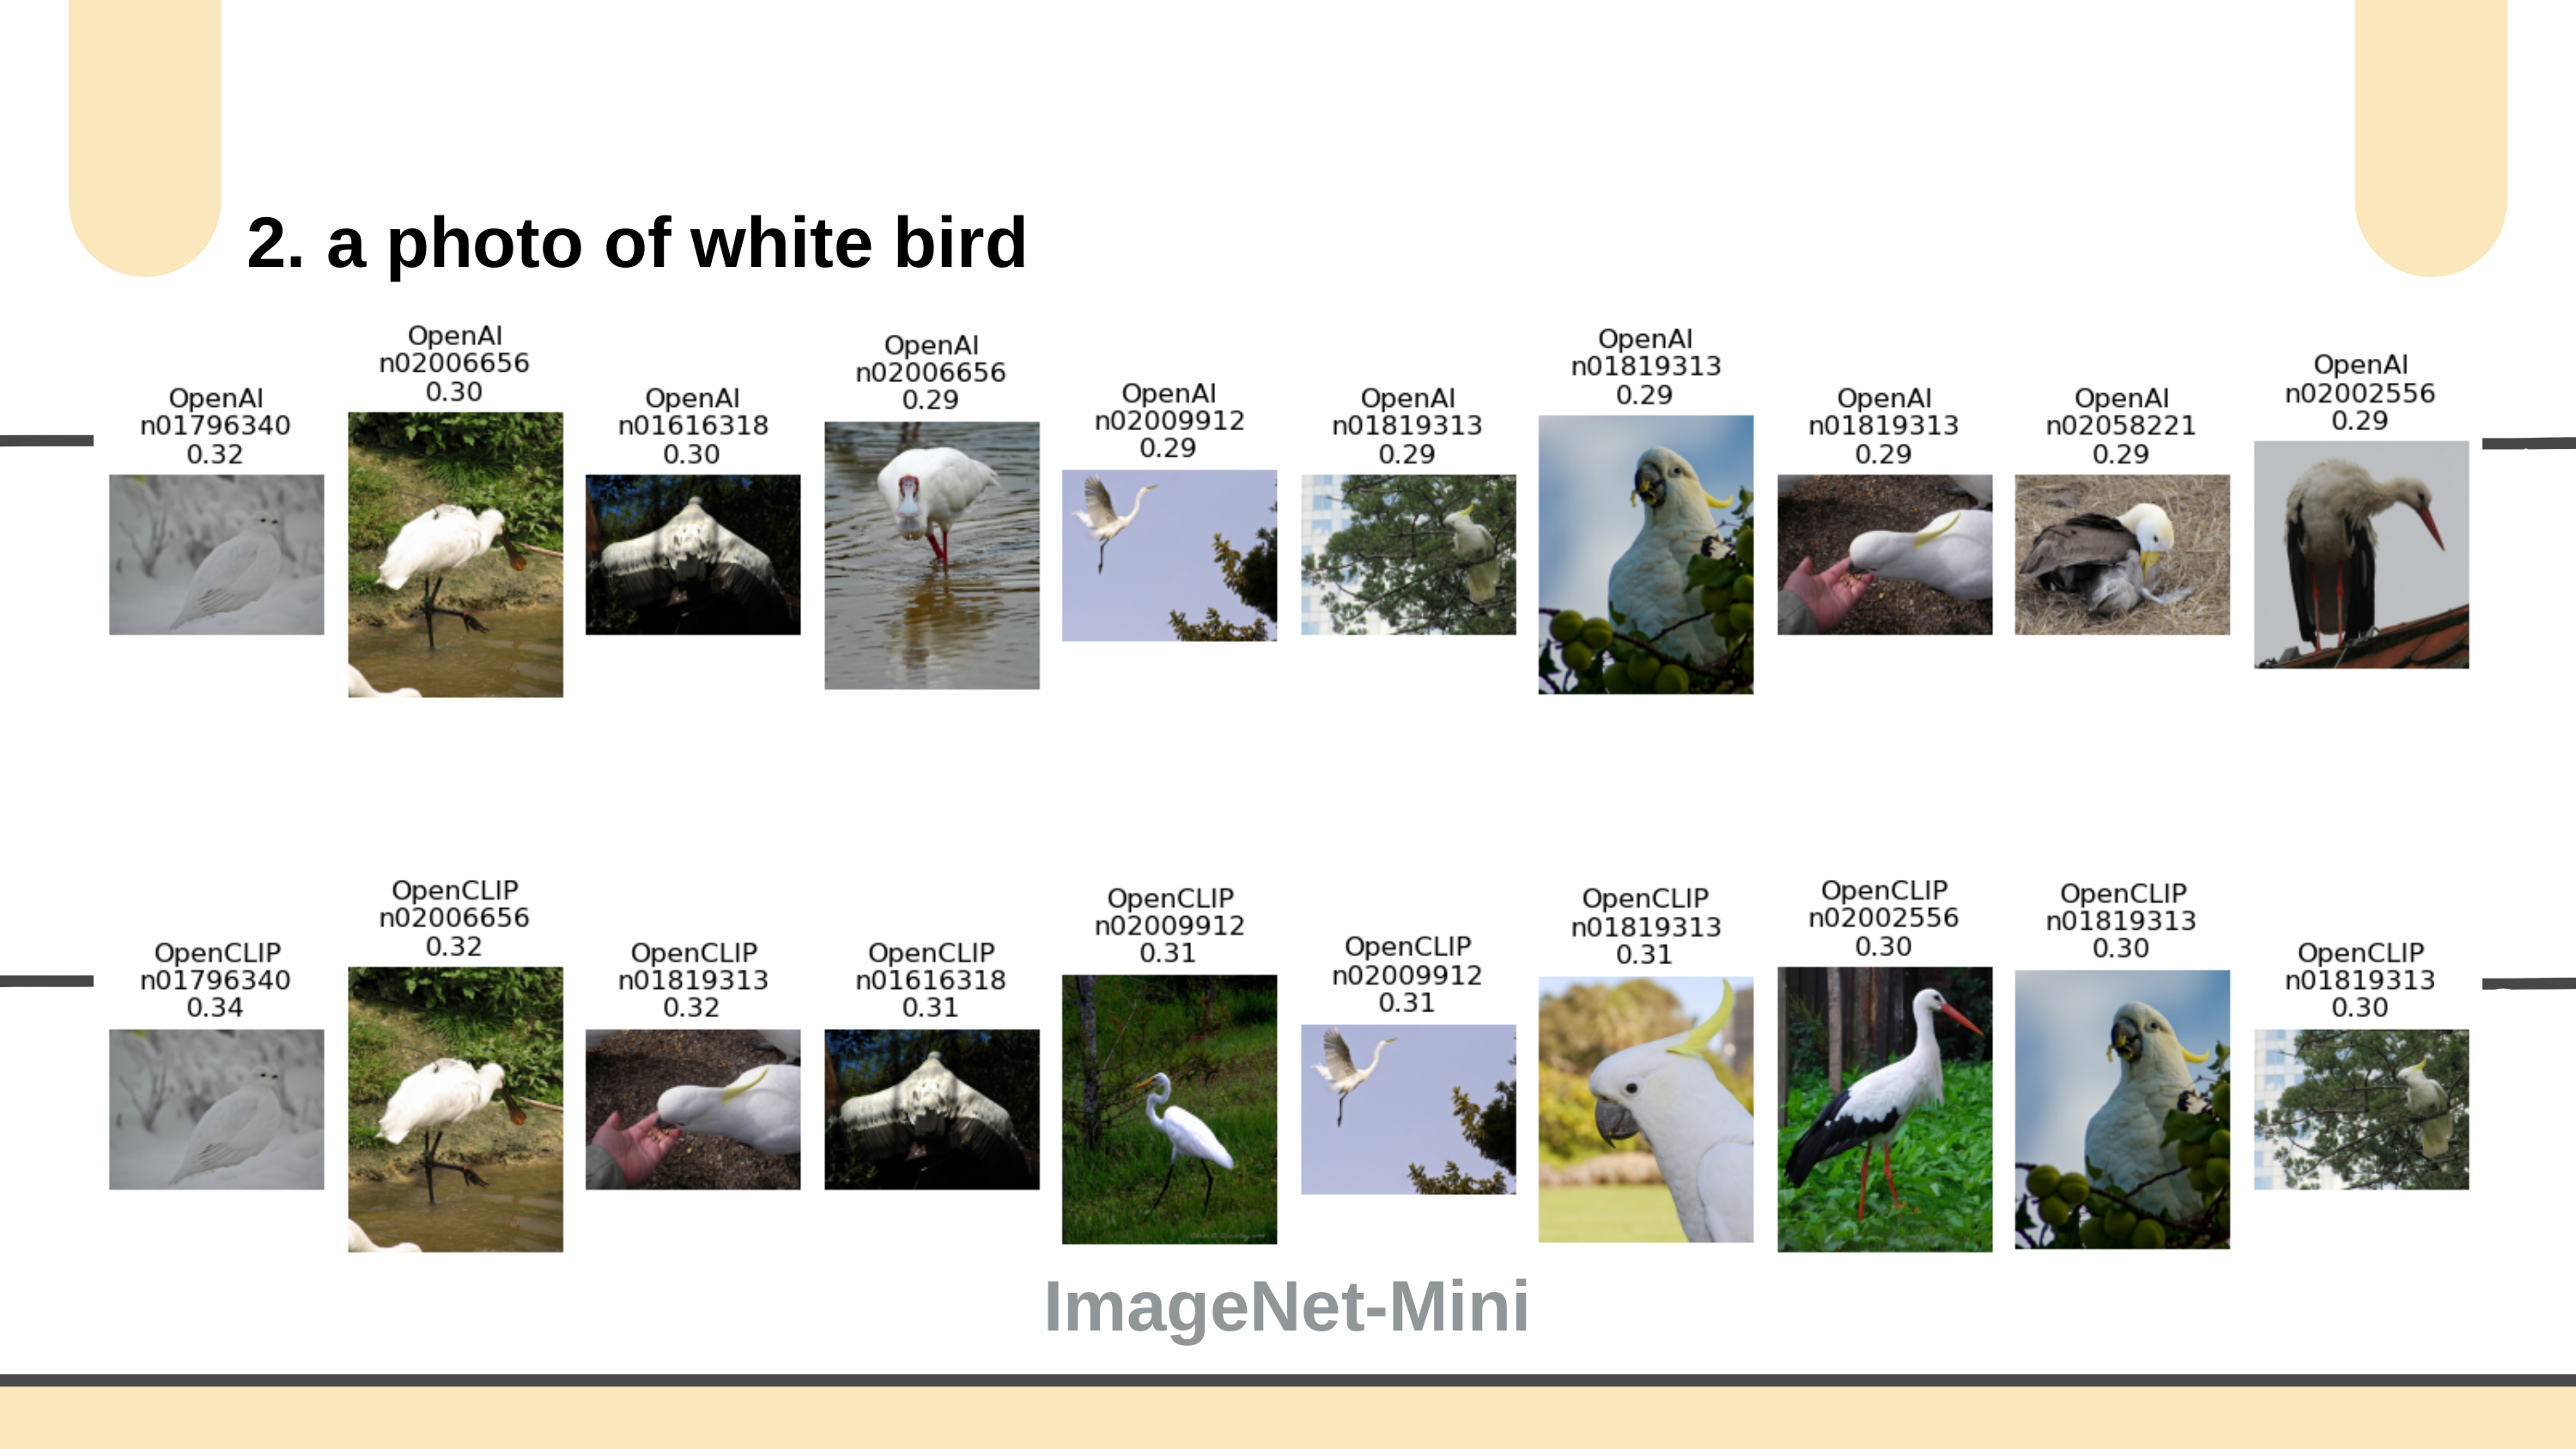

2. a photo of white bird

ImageNet-Mini